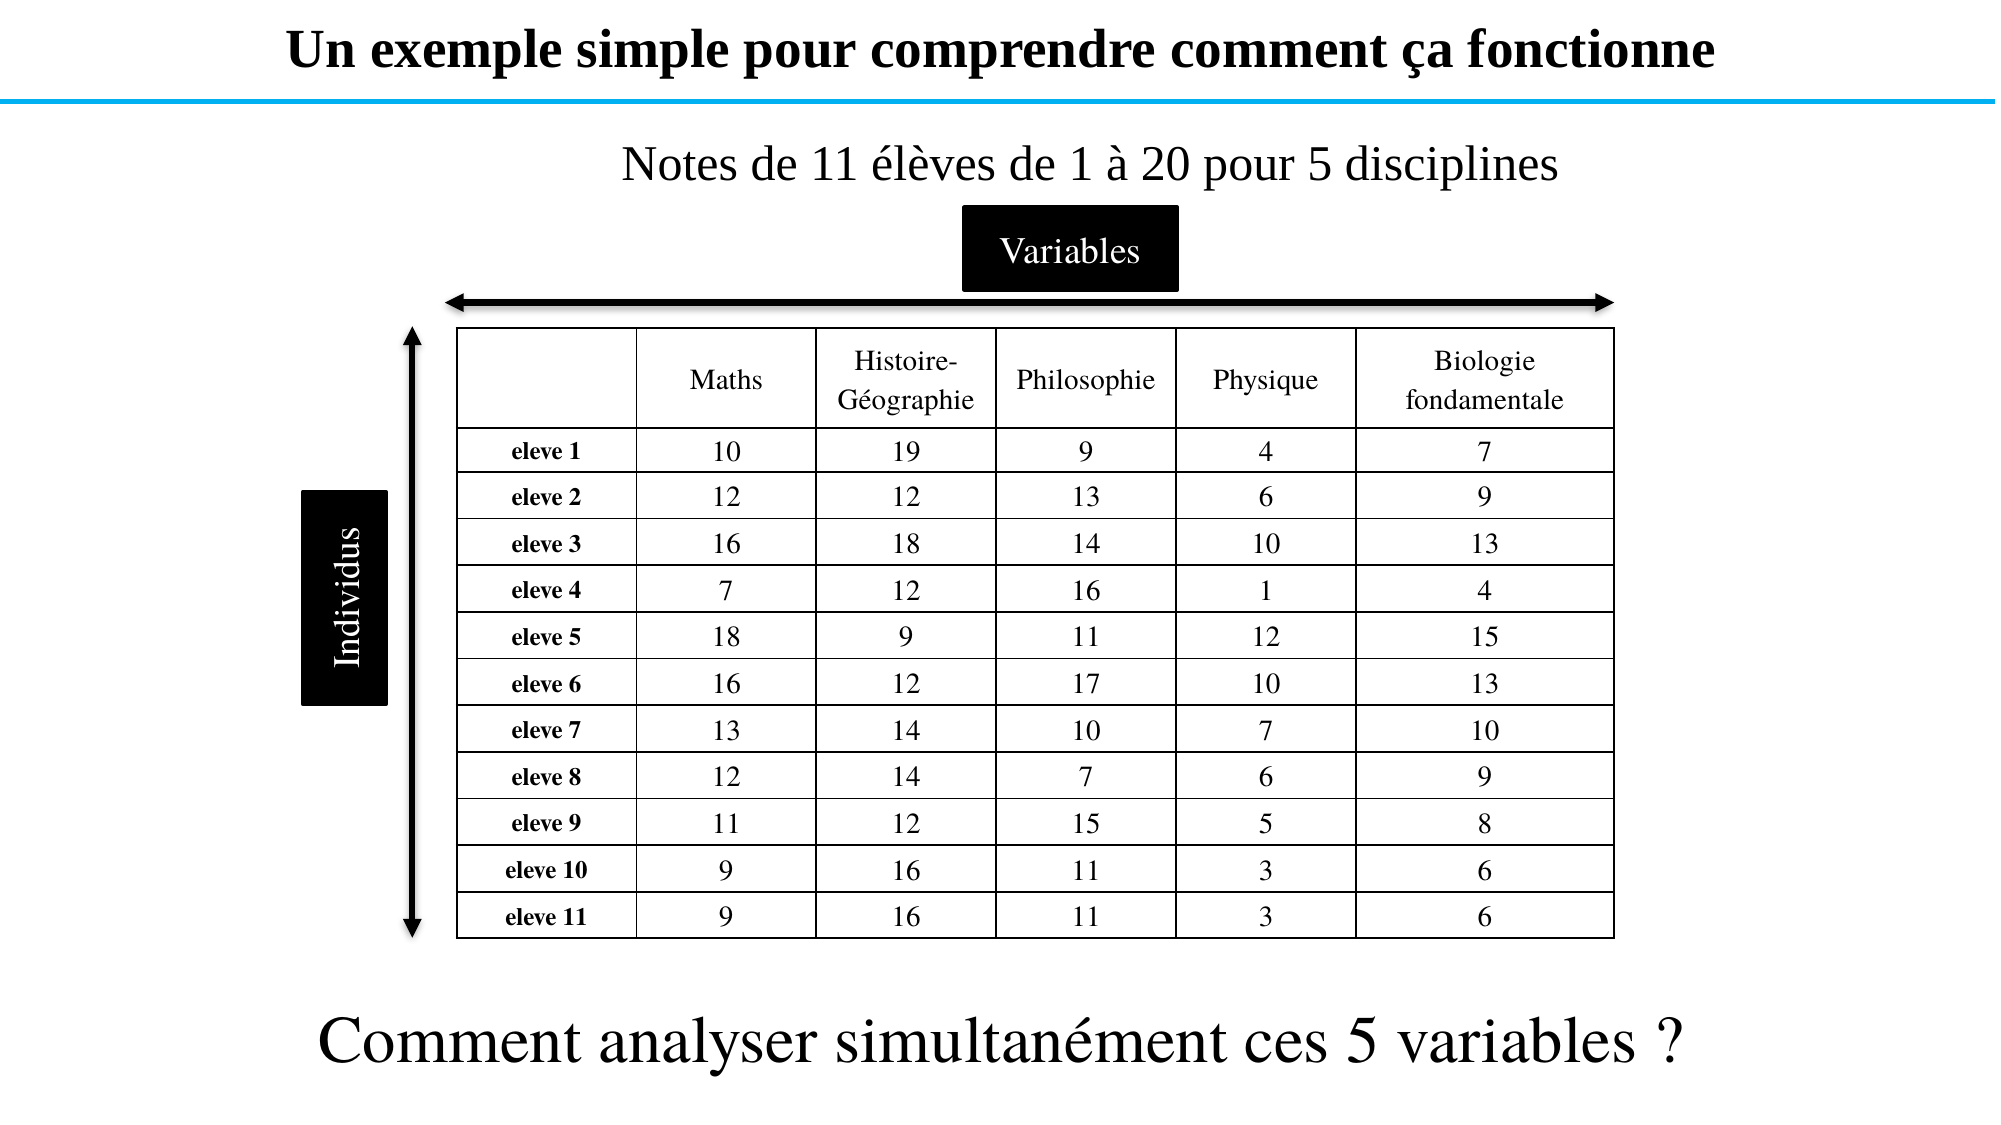

Un exemple simple pour comprendre comment ça fonctionne
Notes de 11 élèves de 1 à 20 pour 5 disciplines
Variables
|  | Maths | Histoire-Géographie | Philosophie | Physique | Biologie fondamentale |
| --- | --- | --- | --- | --- | --- |
| eleve 1 | 10 | 19 | 9 | 4 | 7 |
| eleve 2 | 12 | 12 | 13 | 6 | 9 |
| eleve 3 | 16 | 18 | 14 | 10 | 13 |
| eleve 4 | 7 | 12 | 16 | 1 | 4 |
| eleve 5 | 18 | 9 | 11 | 12 | 15 |
| eleve 6 | 16 | 12 | 17 | 10 | 13 |
| eleve 7 | 13 | 14 | 10 | 7 | 10 |
| eleve 8 | 12 | 14 | 7 | 6 | 9 |
| eleve 9 | 11 | 12 | 15 | 5 | 8 |
| eleve 10 | 9 | 16 | 11 | 3 | 6 |
| eleve 11 | 9 | 16 | 11 | 3 | 6 |
Individus
Comment analyser simultanément ces 5 variables ?